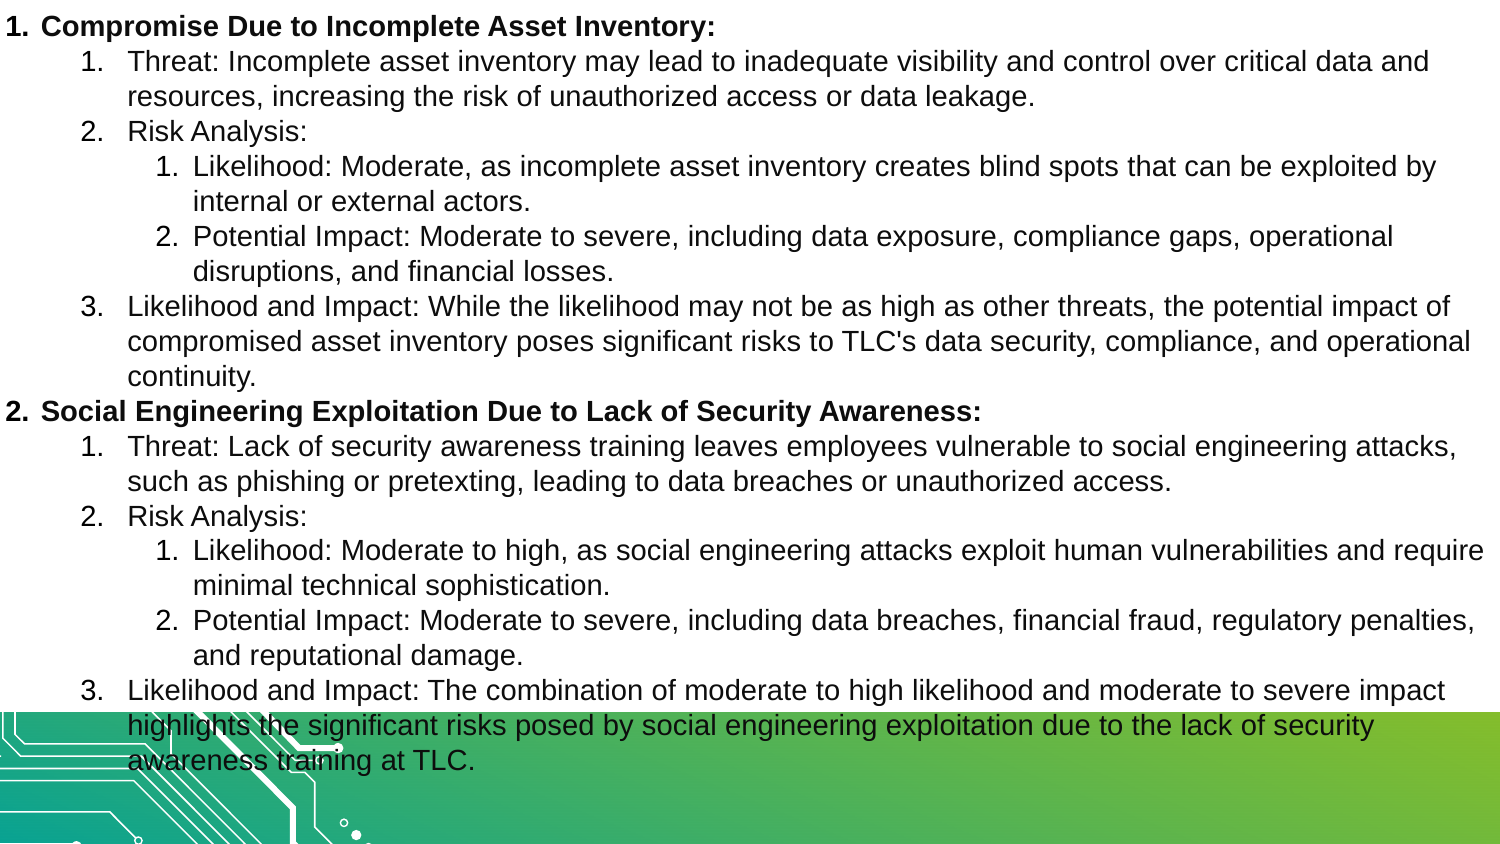

Compromise Due to Incomplete Asset Inventory:
Threat: Incomplete asset inventory may lead to inadequate visibility and control over critical data and resources, increasing the risk of unauthorized access or data leakage.
Risk Analysis:
Likelihood: Moderate, as incomplete asset inventory creates blind spots that can be exploited by internal or external actors.
Potential Impact: Moderate to severe, including data exposure, compliance gaps, operational disruptions, and financial losses.
Likelihood and Impact: While the likelihood may not be as high as other threats, the potential impact of compromised asset inventory poses significant risks to TLC's data security, compliance, and operational continuity.
Social Engineering Exploitation Due to Lack of Security Awareness:
Threat: Lack of security awareness training leaves employees vulnerable to social engineering attacks, such as phishing or pretexting, leading to data breaches or unauthorized access.
Risk Analysis:
Likelihood: Moderate to high, as social engineering attacks exploit human vulnerabilities and require minimal technical sophistication.
Potential Impact: Moderate to severe, including data breaches, financial fraud, regulatory penalties, and reputational damage.
Likelihood and Impact: The combination of moderate to high likelihood and moderate to severe impact highlights the significant risks posed by social engineering exploitation due to the lack of security awareness training at TLC.